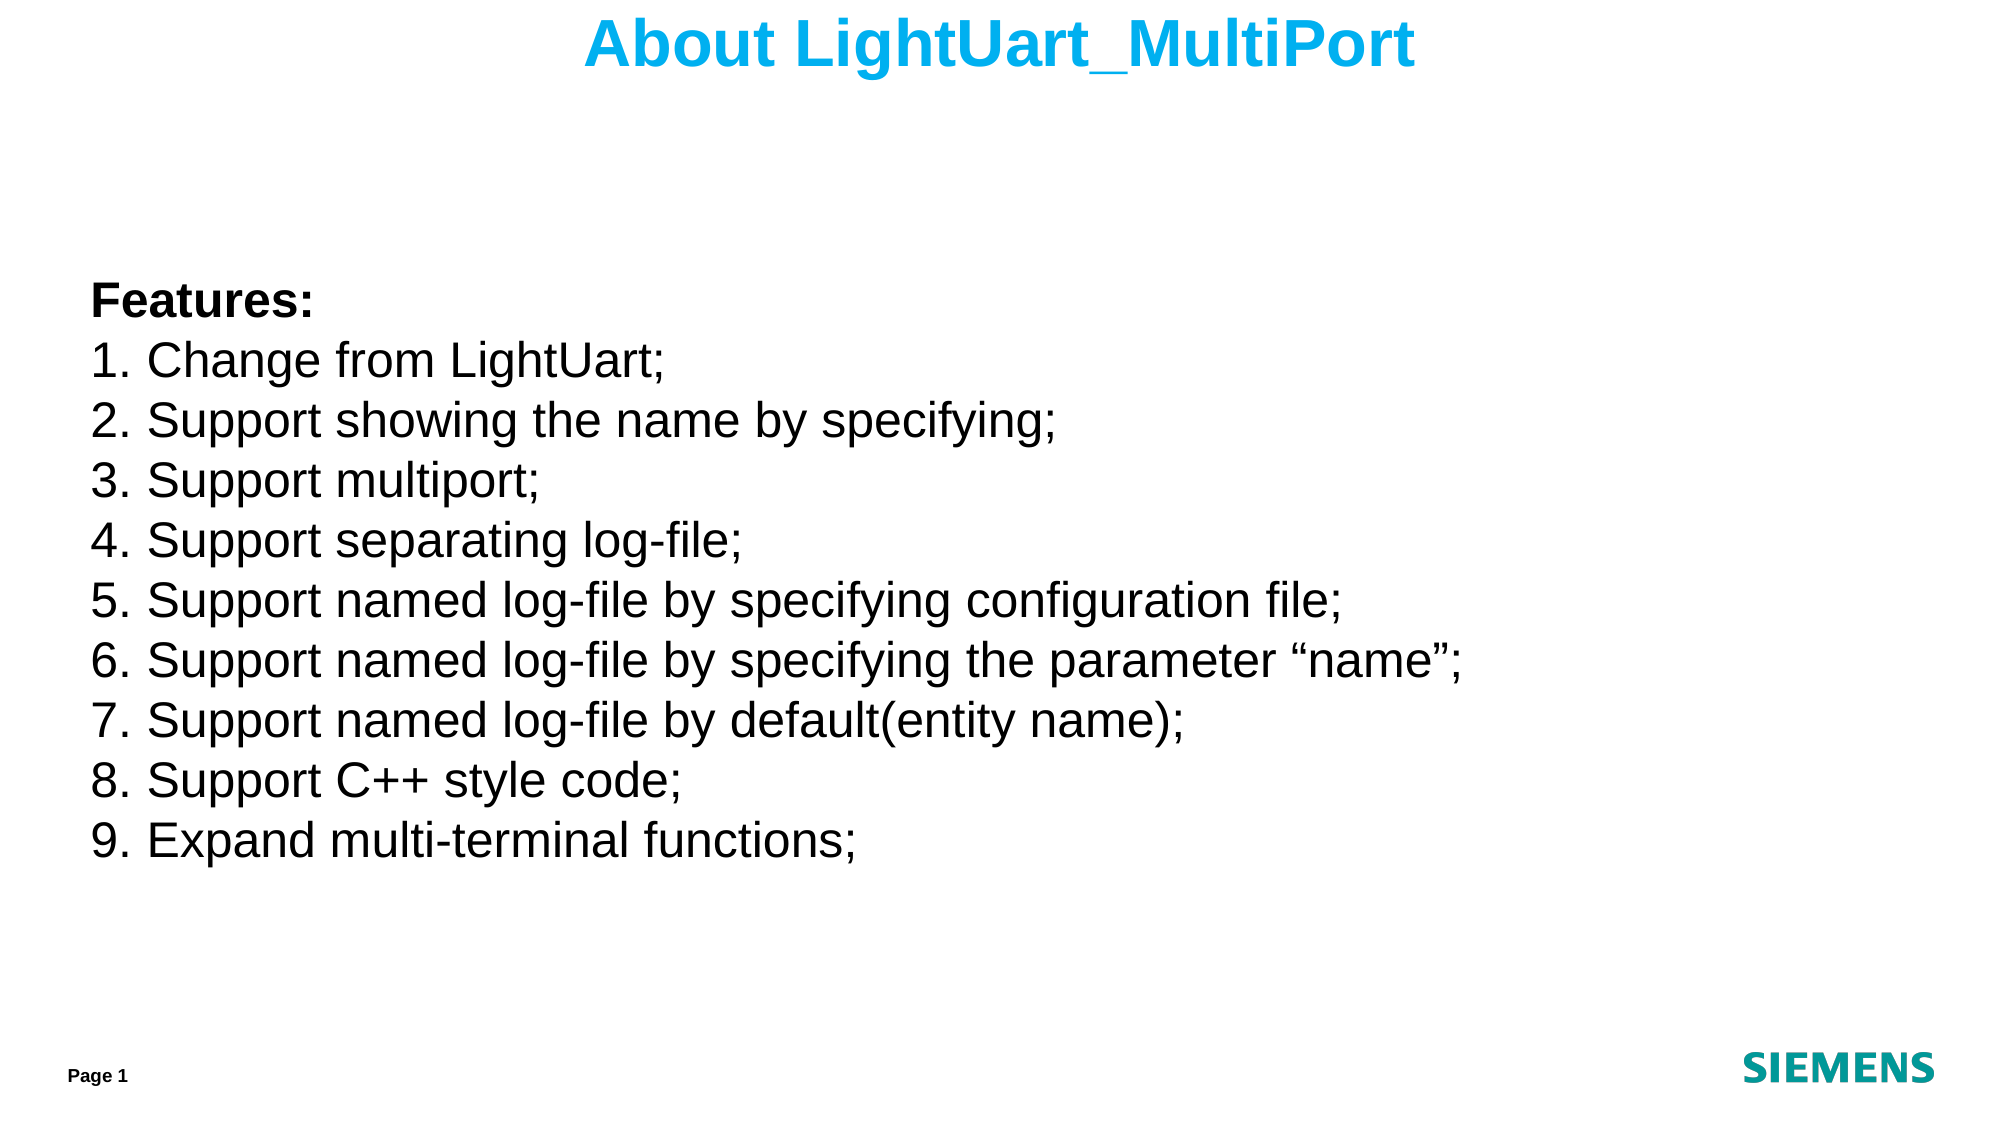

About LightUart_MultiPort
Features:
Change from LightUart;
Support showing the name by specifying;
Support multiport;
Support separating log-file;
Support named log-file by specifying configuration file;
Support named log-file by specifying the parameter “name”;
Support named log-file by default(entity name);
Support C++ style code;
Expand multi-terminal functions;
Page 1